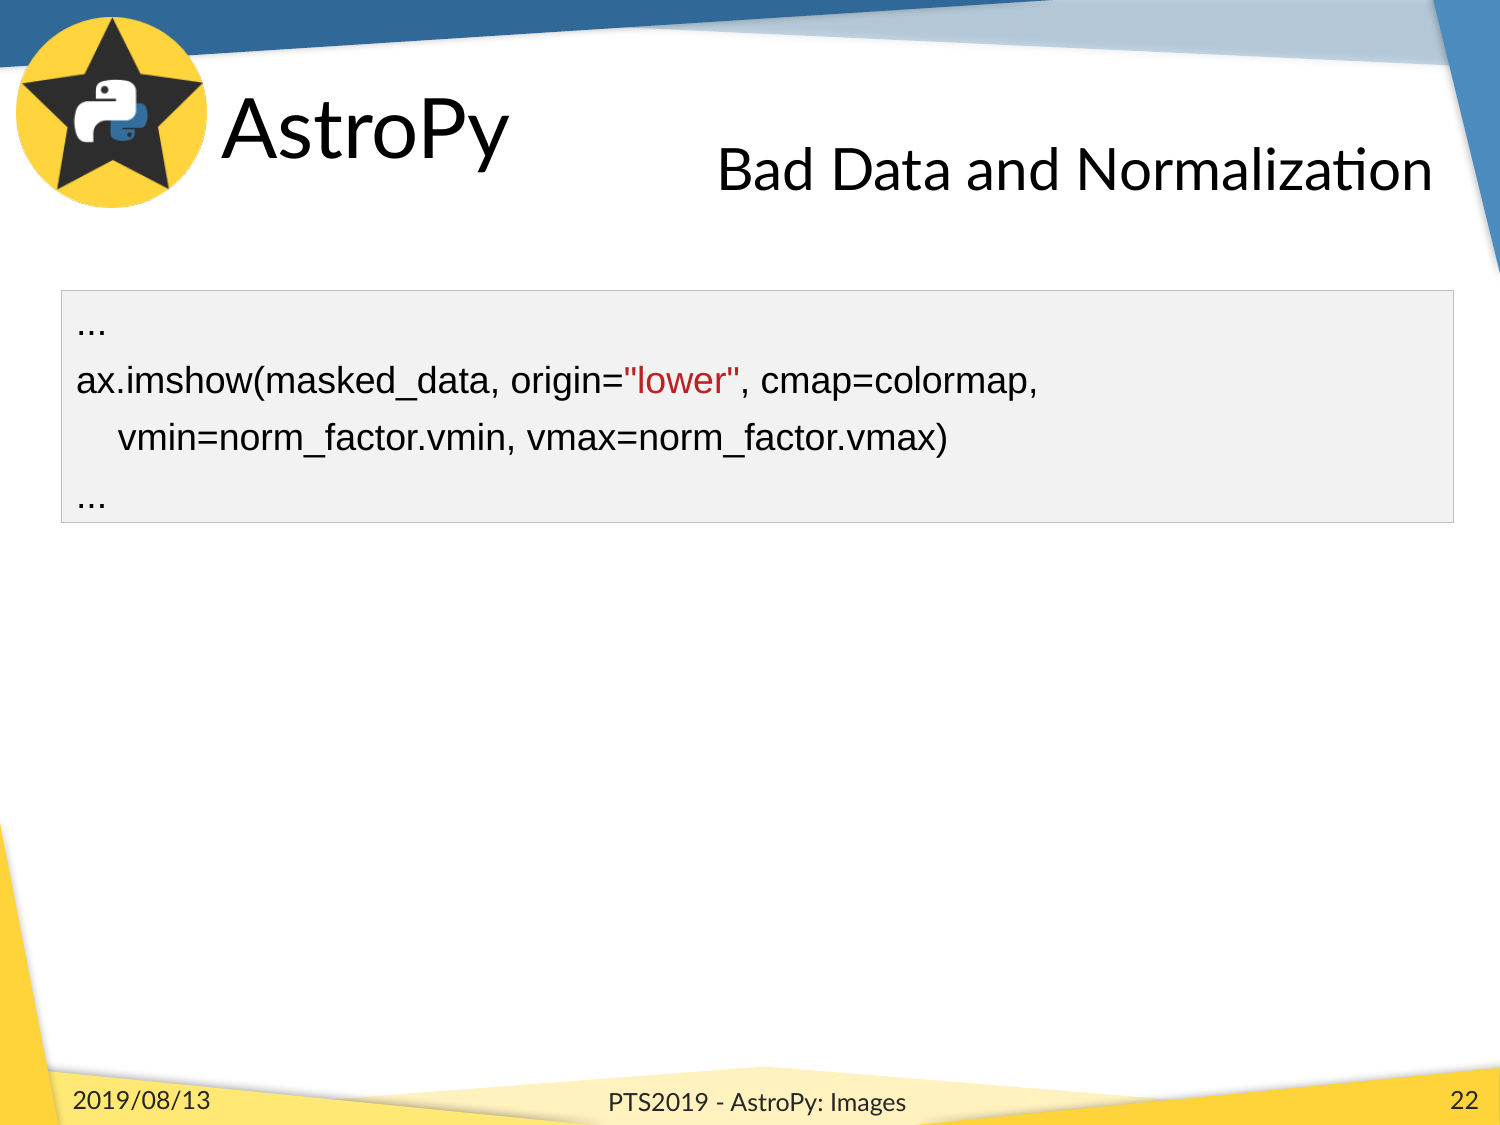

# AstroPy
Bad Data and Normalization
...
ax.imshow(masked_data, origin="lower", cmap=colormap,
    vmin=norm_factor.vmin, vmax=norm_factor.vmax)
...
PTS2019 - AstroPy: Images
2019/08/13
22